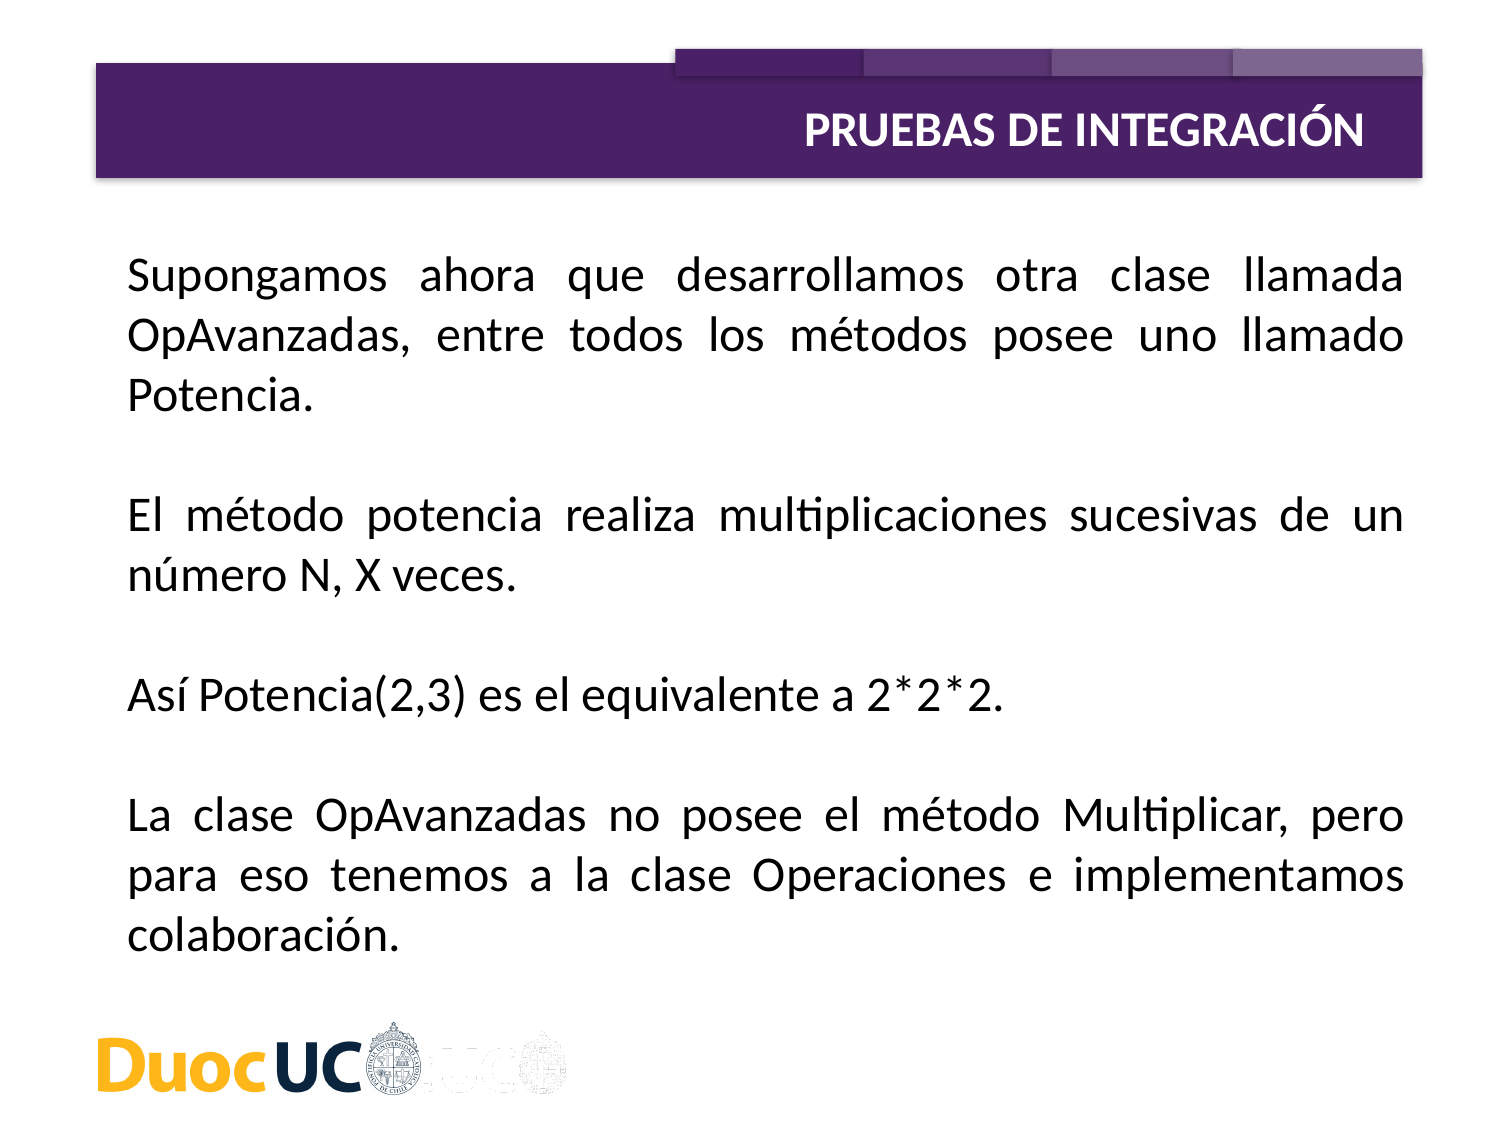

PRUEBAS DE INTEGRACIÓN
Supongamos ahora que desarrollamos otra clase llamada OpAvanzadas, entre todos los métodos posee uno llamado Potencia.

El método potencia realiza multiplicaciones sucesivas de un número N, X veces.

Así Potencia(2,3) es el equivalente a 2*2*2.

La clase OpAvanzadas no posee el método Multiplicar, pero para eso tenemos a la clase Operaciones e implementamos colaboración.